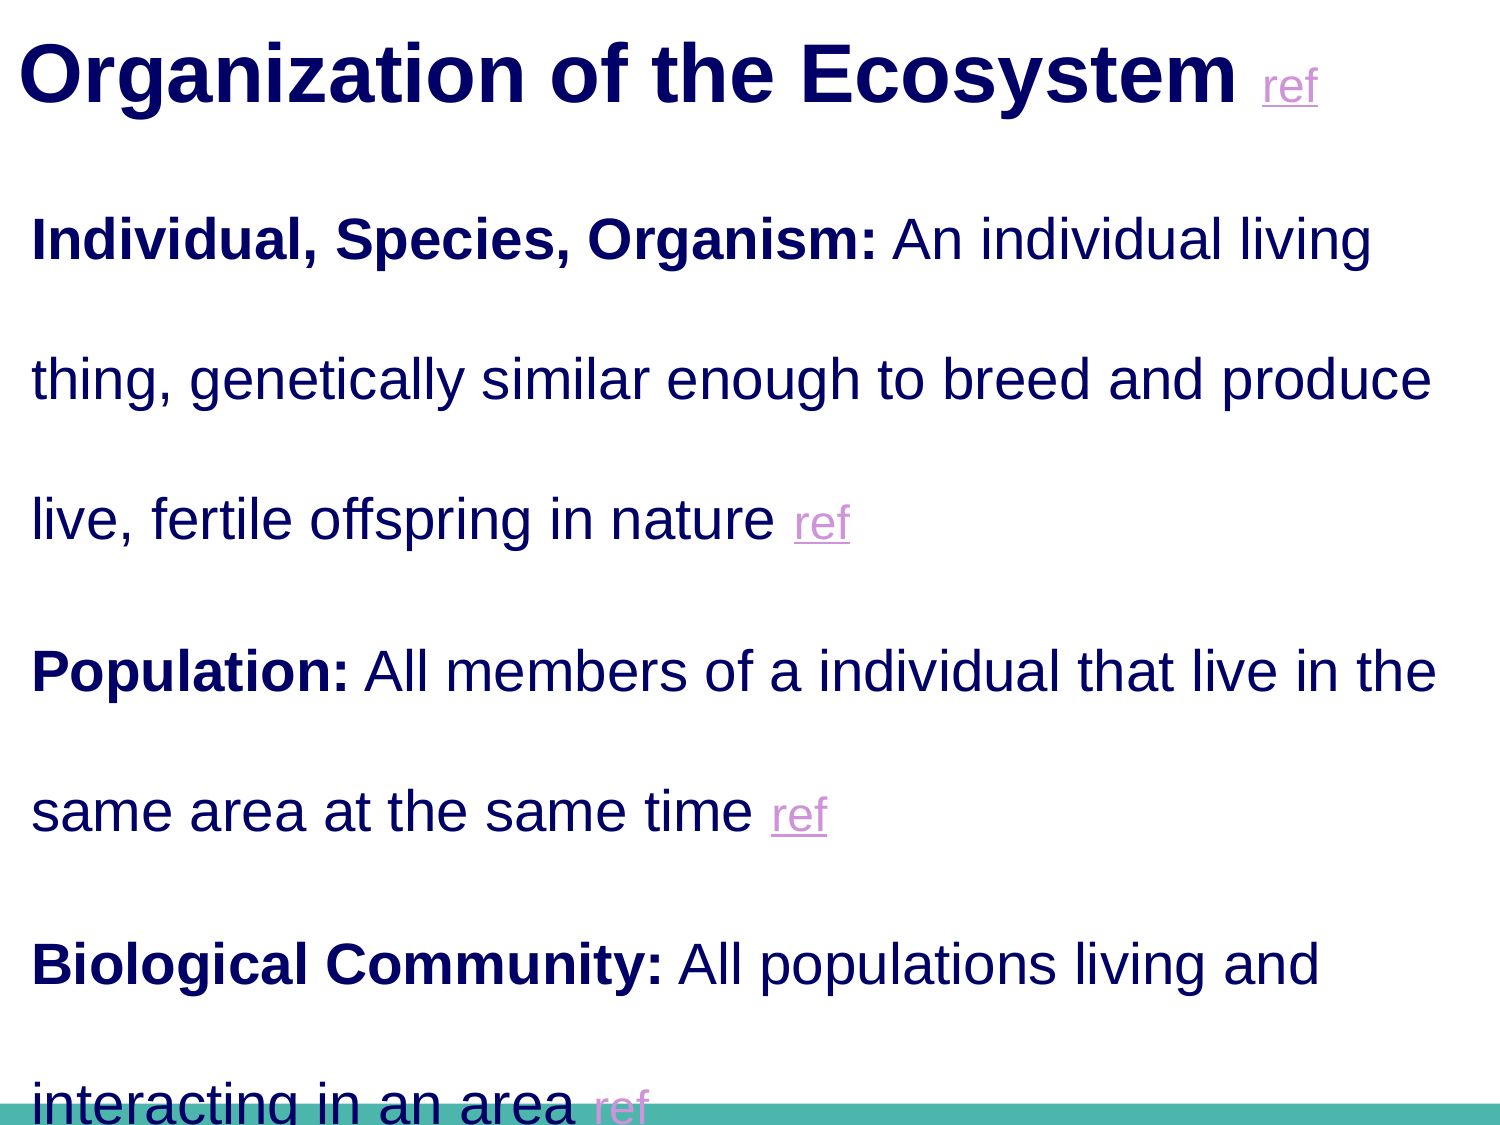

Organization of the Ecosystem ref
Individual, Species, Organism: An individual living thing, genetically similar enough to breed and produce live, fertile offspring in nature ref
Population: All members of a individual that live in the same area at the same time ref
Biological Community: All populations living and interacting in an area ref